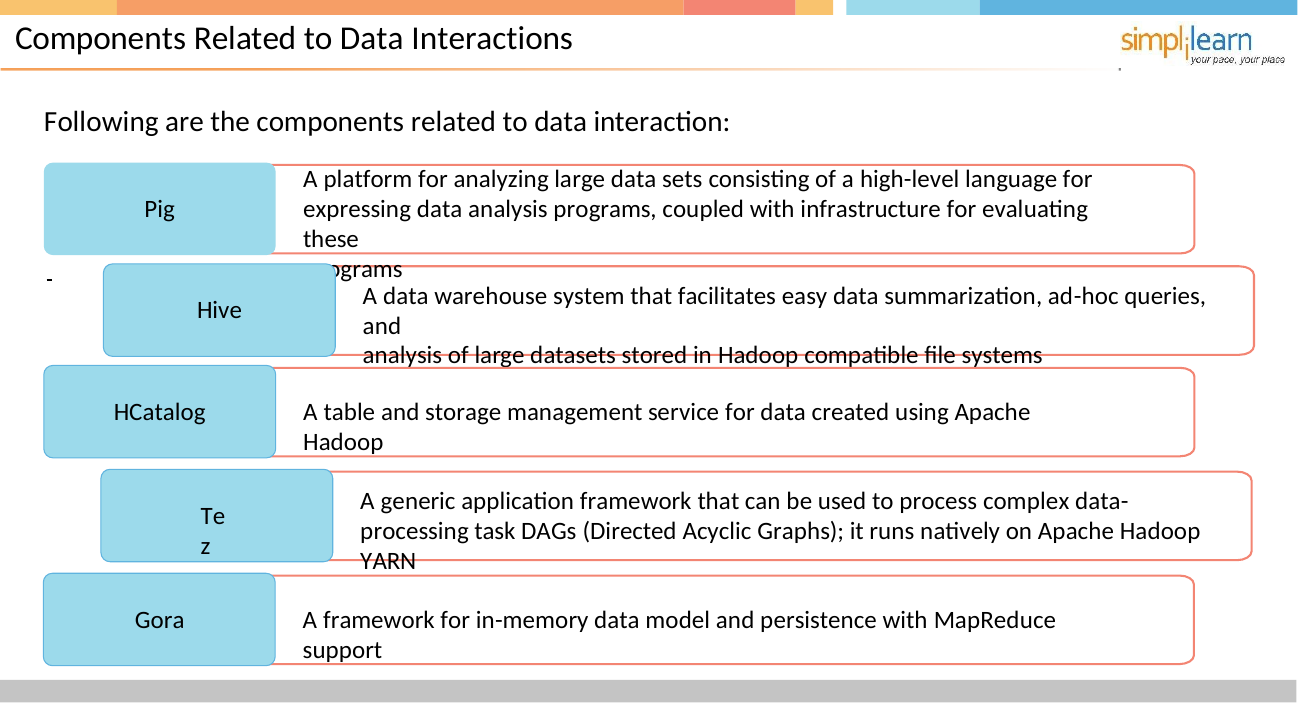

# Components Related to Data Interactions

Following are the components related to data interaction:

A platform for analyzing large data sets consisting of a high-level language for expressing data analysis programs, coupled with infrastructure for evaluating these
 		programs

Pig

A data warehouse system that facilitates easy data summarization, ad-hoc queries, and
analysis of large datasets stored in Hadoop compatible file systems
Hive

HCatalog
A table and storage management service for data created using Apache Hadoop

A generic application framework that can be used to process complex data-processing task DAGs (Directed Acyclic Graphs); it runs natively on Apache Hadoop YARN
Tez

Gora
A framework for in-memory data model and persistence with MapReduce support